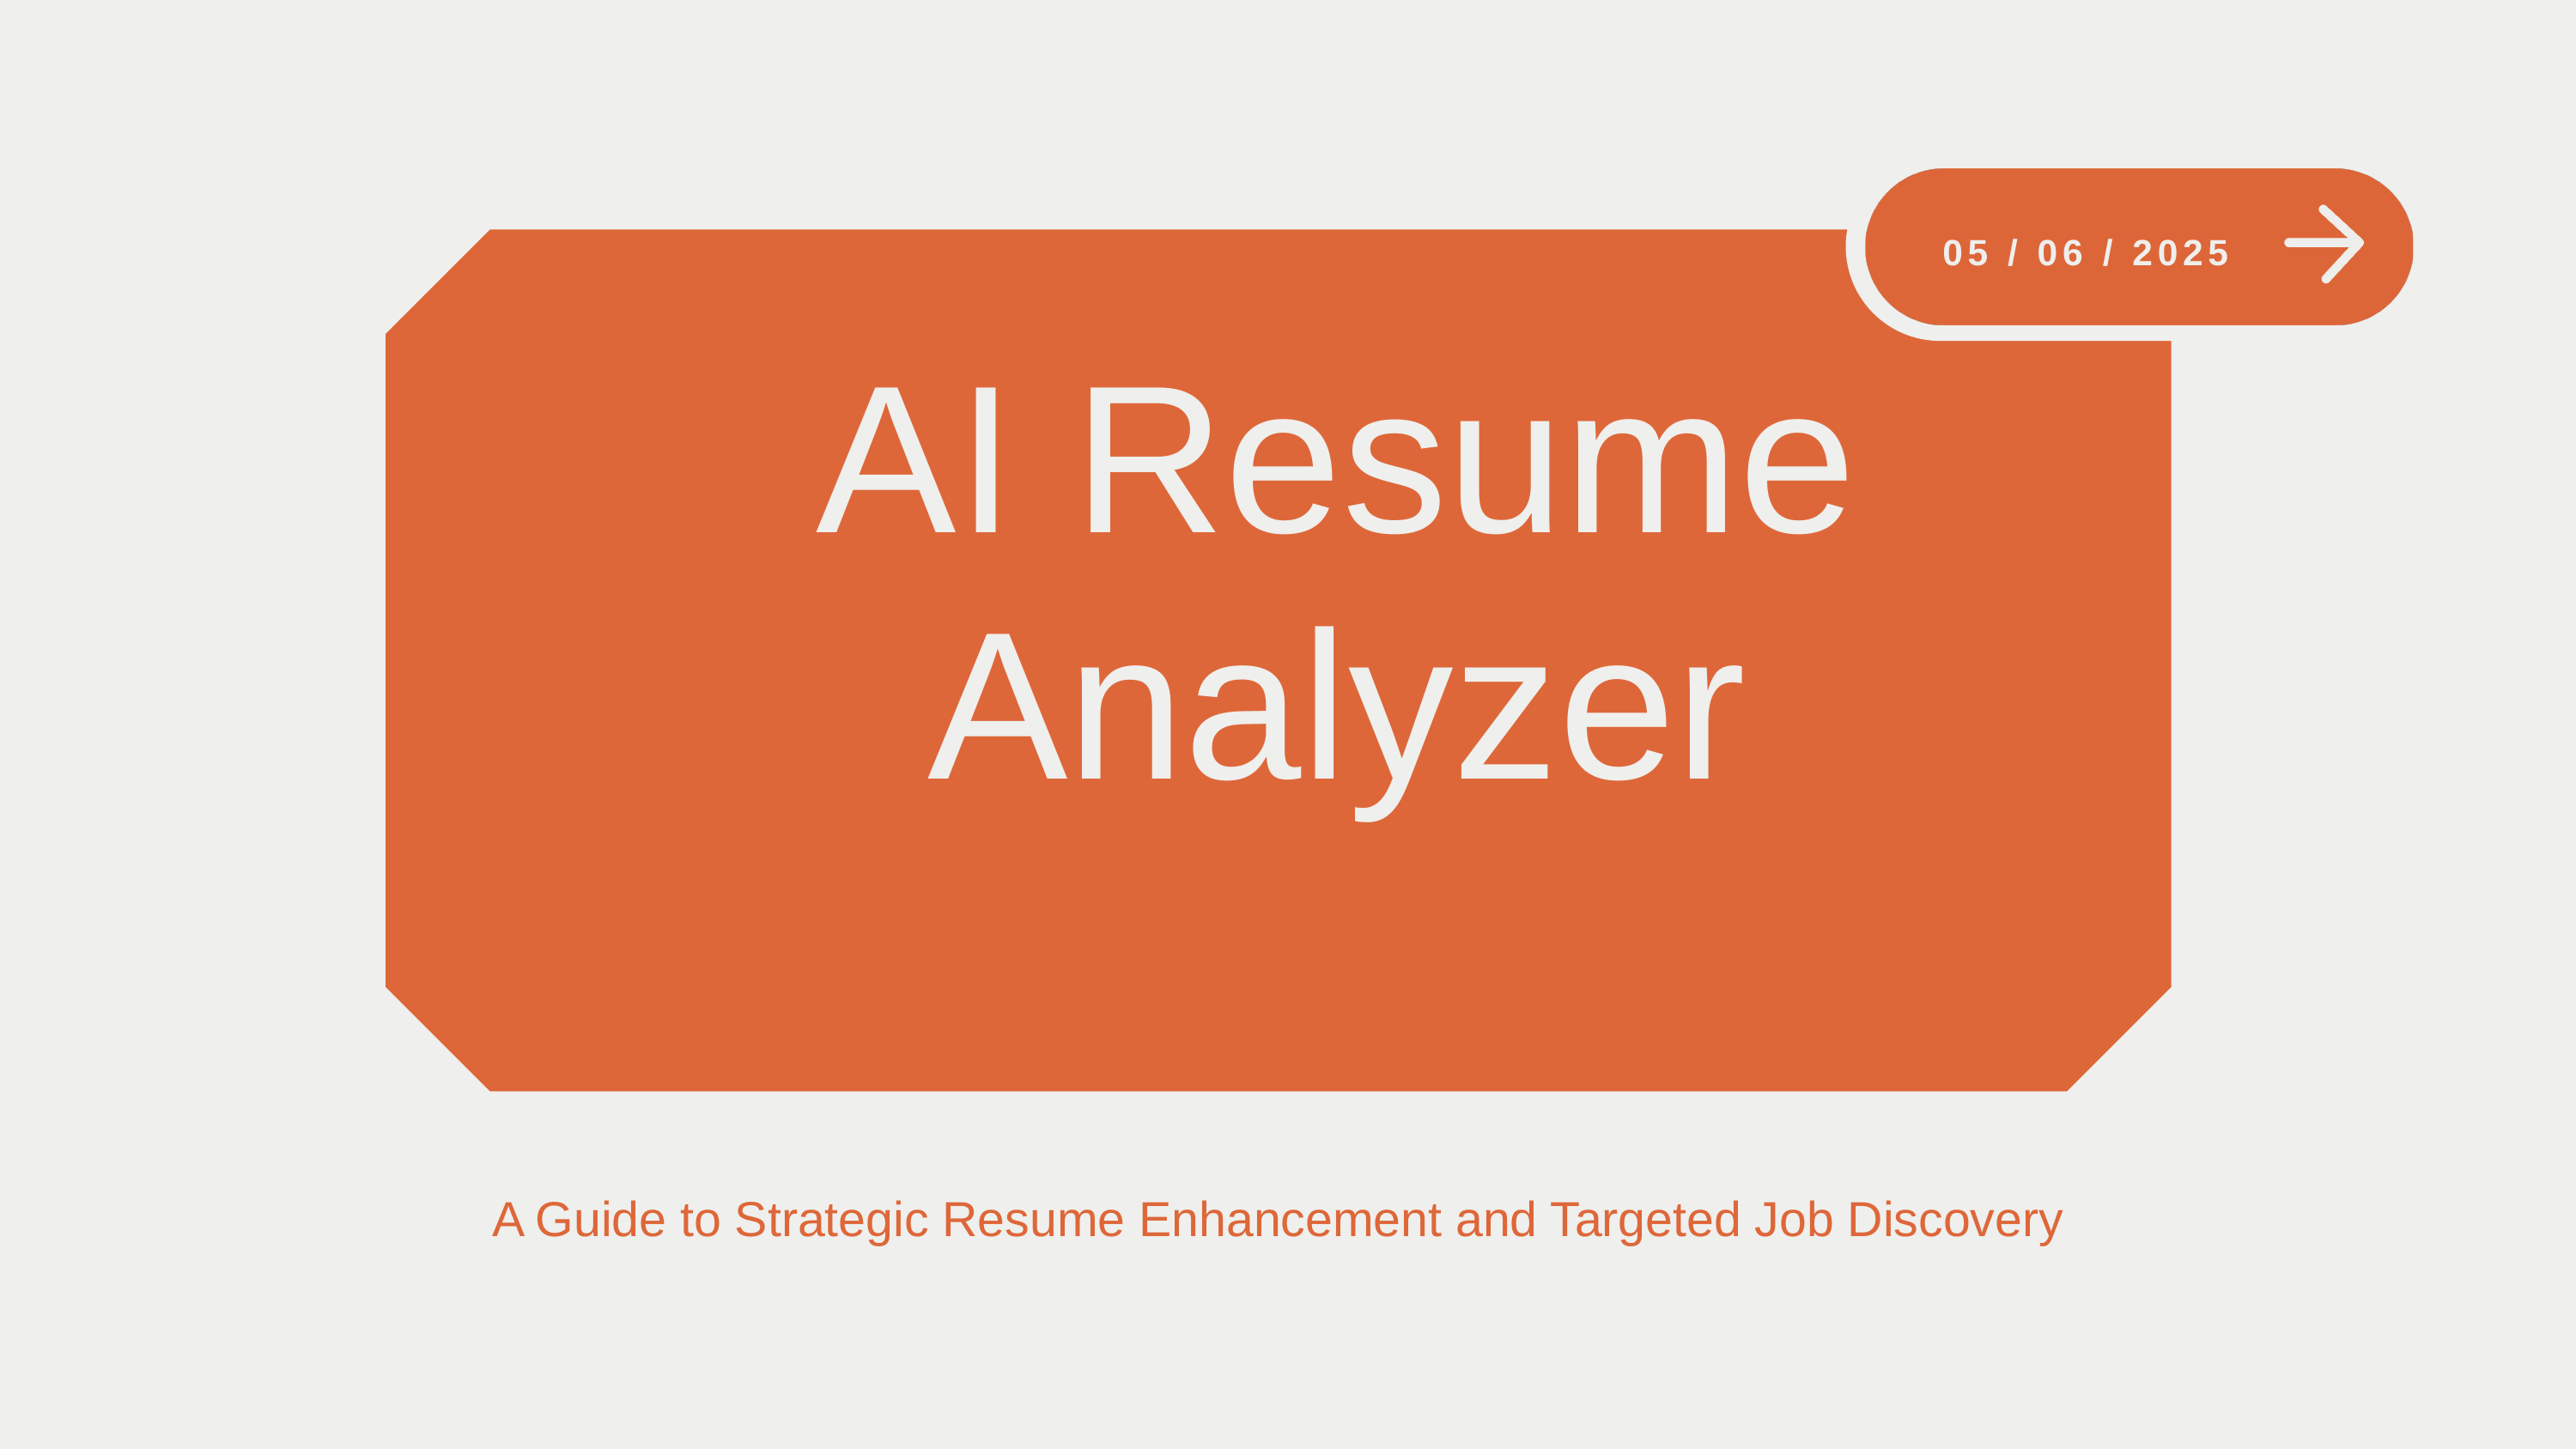

05 / 06 / 2025

AI Resume Analyzer
A Guide to Strategic Resume Enhancement and Targeted Job Discovery